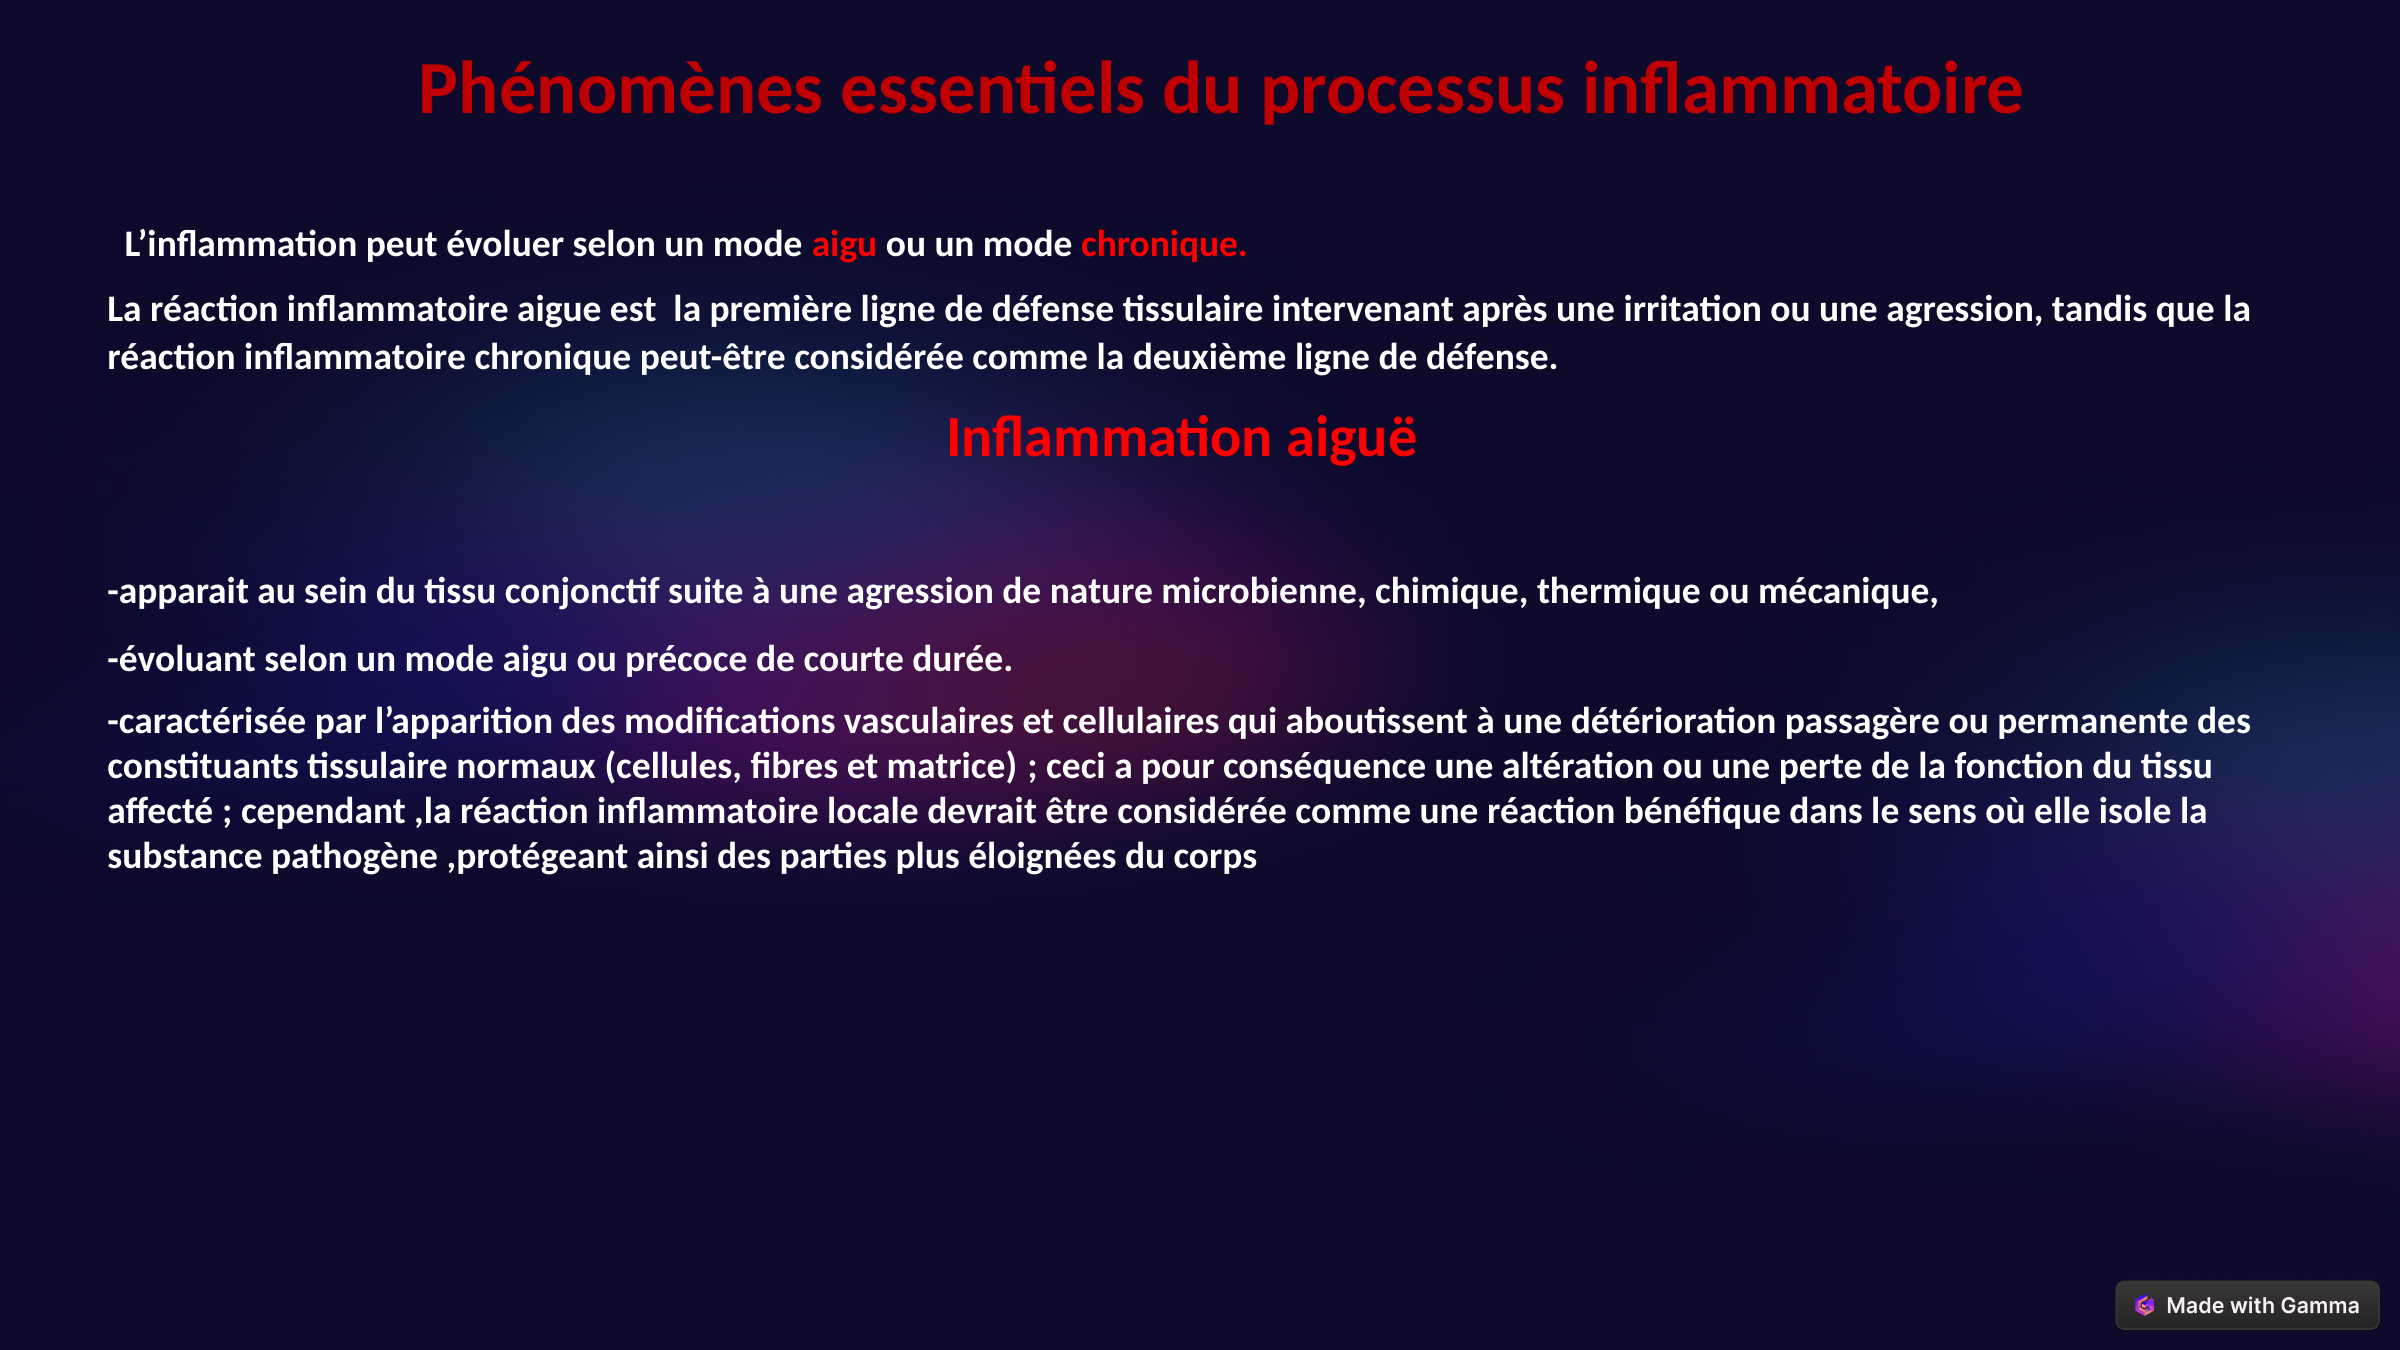

Phénomènes essentiels du processus inflammatoire

  L’inflammation peut évoluer selon un mode aigu ou un mode chronique.
La réaction inflammatoire aigue est  la première ligne de défense tissulaire intervenant après une irritation ou une agression, tandis que la réaction inflammatoire chronique peut-être considérée comme la deuxième ligne de défense.
 Inflammation aiguë

-apparait au sein du tissu conjonctif suite à une agression de nature microbienne, chimique, thermique ou mécanique,
-évoluant selon un mode aigu ou précoce de courte durée.
-caractérisée par l’apparition des modifications vasculaires et cellulaires qui aboutissent à une détérioration passagère ou permanente des constituants tissulaire normaux (cellules, fibres et matrice) ; ceci a pour conséquence une altération ou une perte de la fonction du tissu affecté ; cependant ,la réaction inflammatoire locale devrait être considérée comme une réaction bénéfique dans le sens où elle isole la substance pathogène ,protégeant ainsi des parties plus éloignées du corps